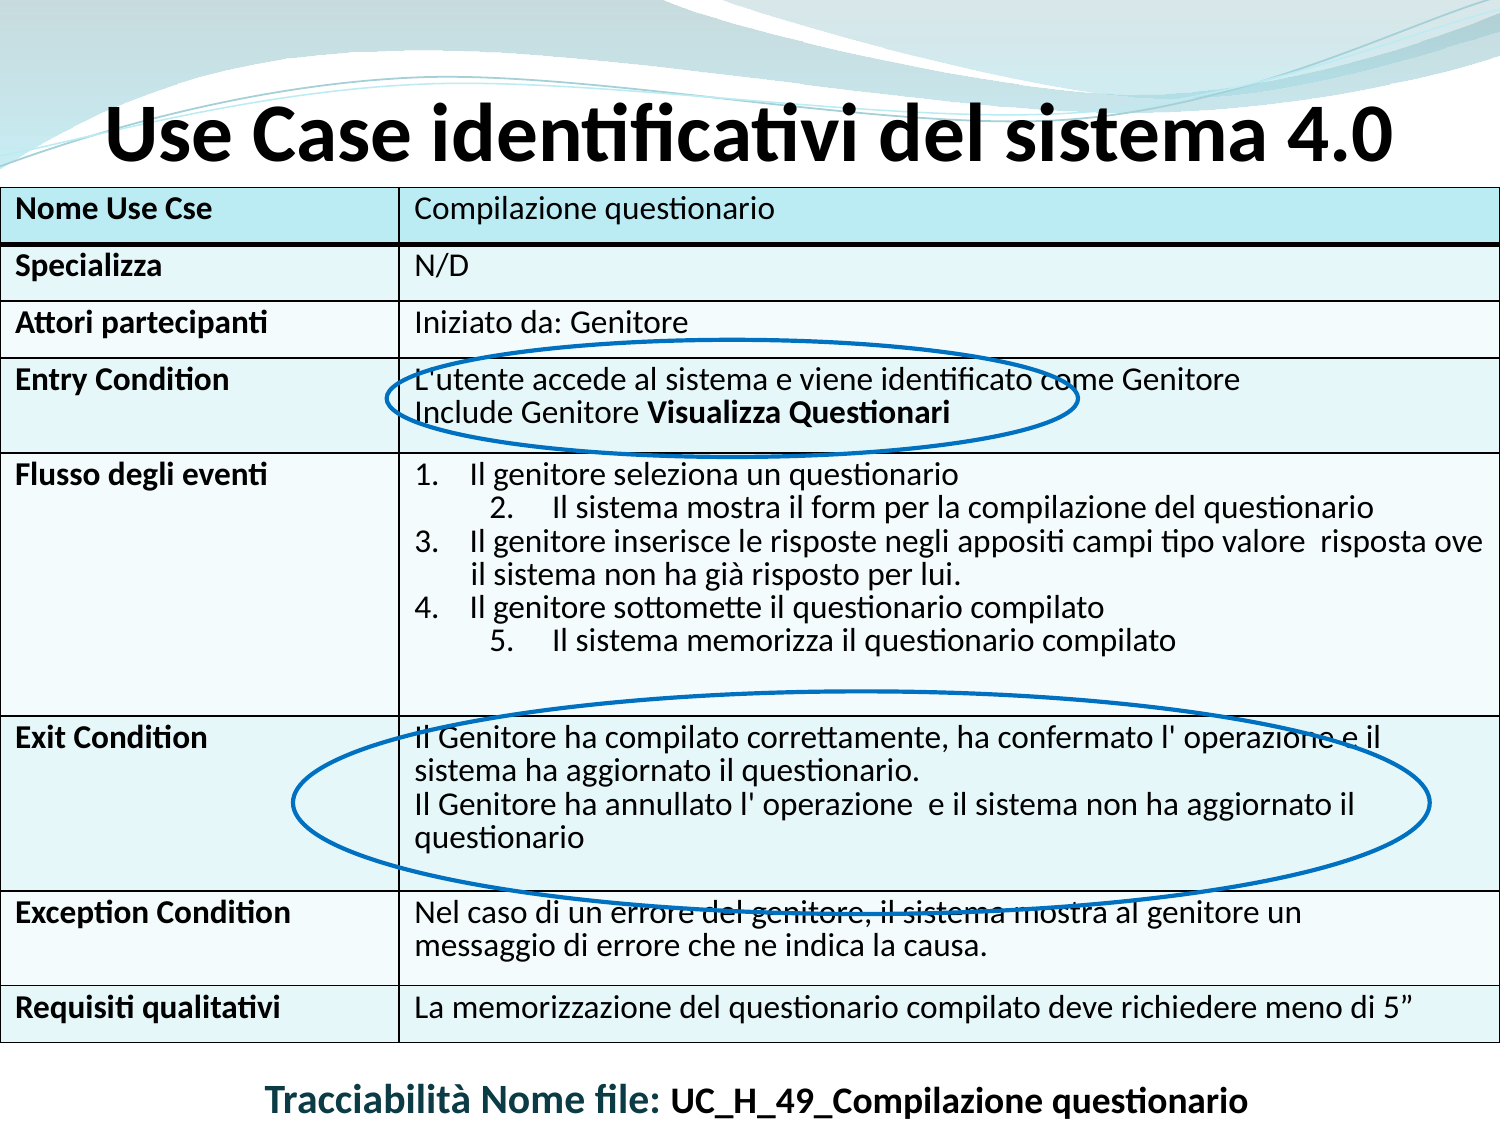

Use Case identificativi del sistema 4.0

| Nome Use Cse | Compilazione questionario |
| --- | --- |
| Specializza | N/D |
| Attori partecipanti | Iniziato da: Genitore |
| Entry Condition | L'utente accede al sistema e viene identificato come Genitore Include Genitore Visualizza Questionari |
| Flusso degli eventi | 1. Il genitore seleziona un questionario 2. Il sistema mostra il form per la compilazione del questionario 3. Il genitore inserisce le risposte negli appositi campi tipo valore risposta ove il sistema non ha già risposto per lui. 4. Il genitore sottomette il questionario compilato 5. Il sistema memorizza il questionario compilato |
| Exit Condition | Il Genitore ha compilato correttamente, ha confermato l' operazione e il sistema ha aggiornato il questionario. Il Genitore ha annullato l' operazione e il sistema non ha aggiornato il questionario |
| Exception Condition | Nel caso di un errore del genitore, il sistema mostra al genitore un messaggio di errore che ne indica la causa. |
| Requisiti qualitativi | La memorizzazione del questionario compilato deve richiedere meno di 5” |

Tracciabilità Nome file: UC_H_49_Compilazione questionario